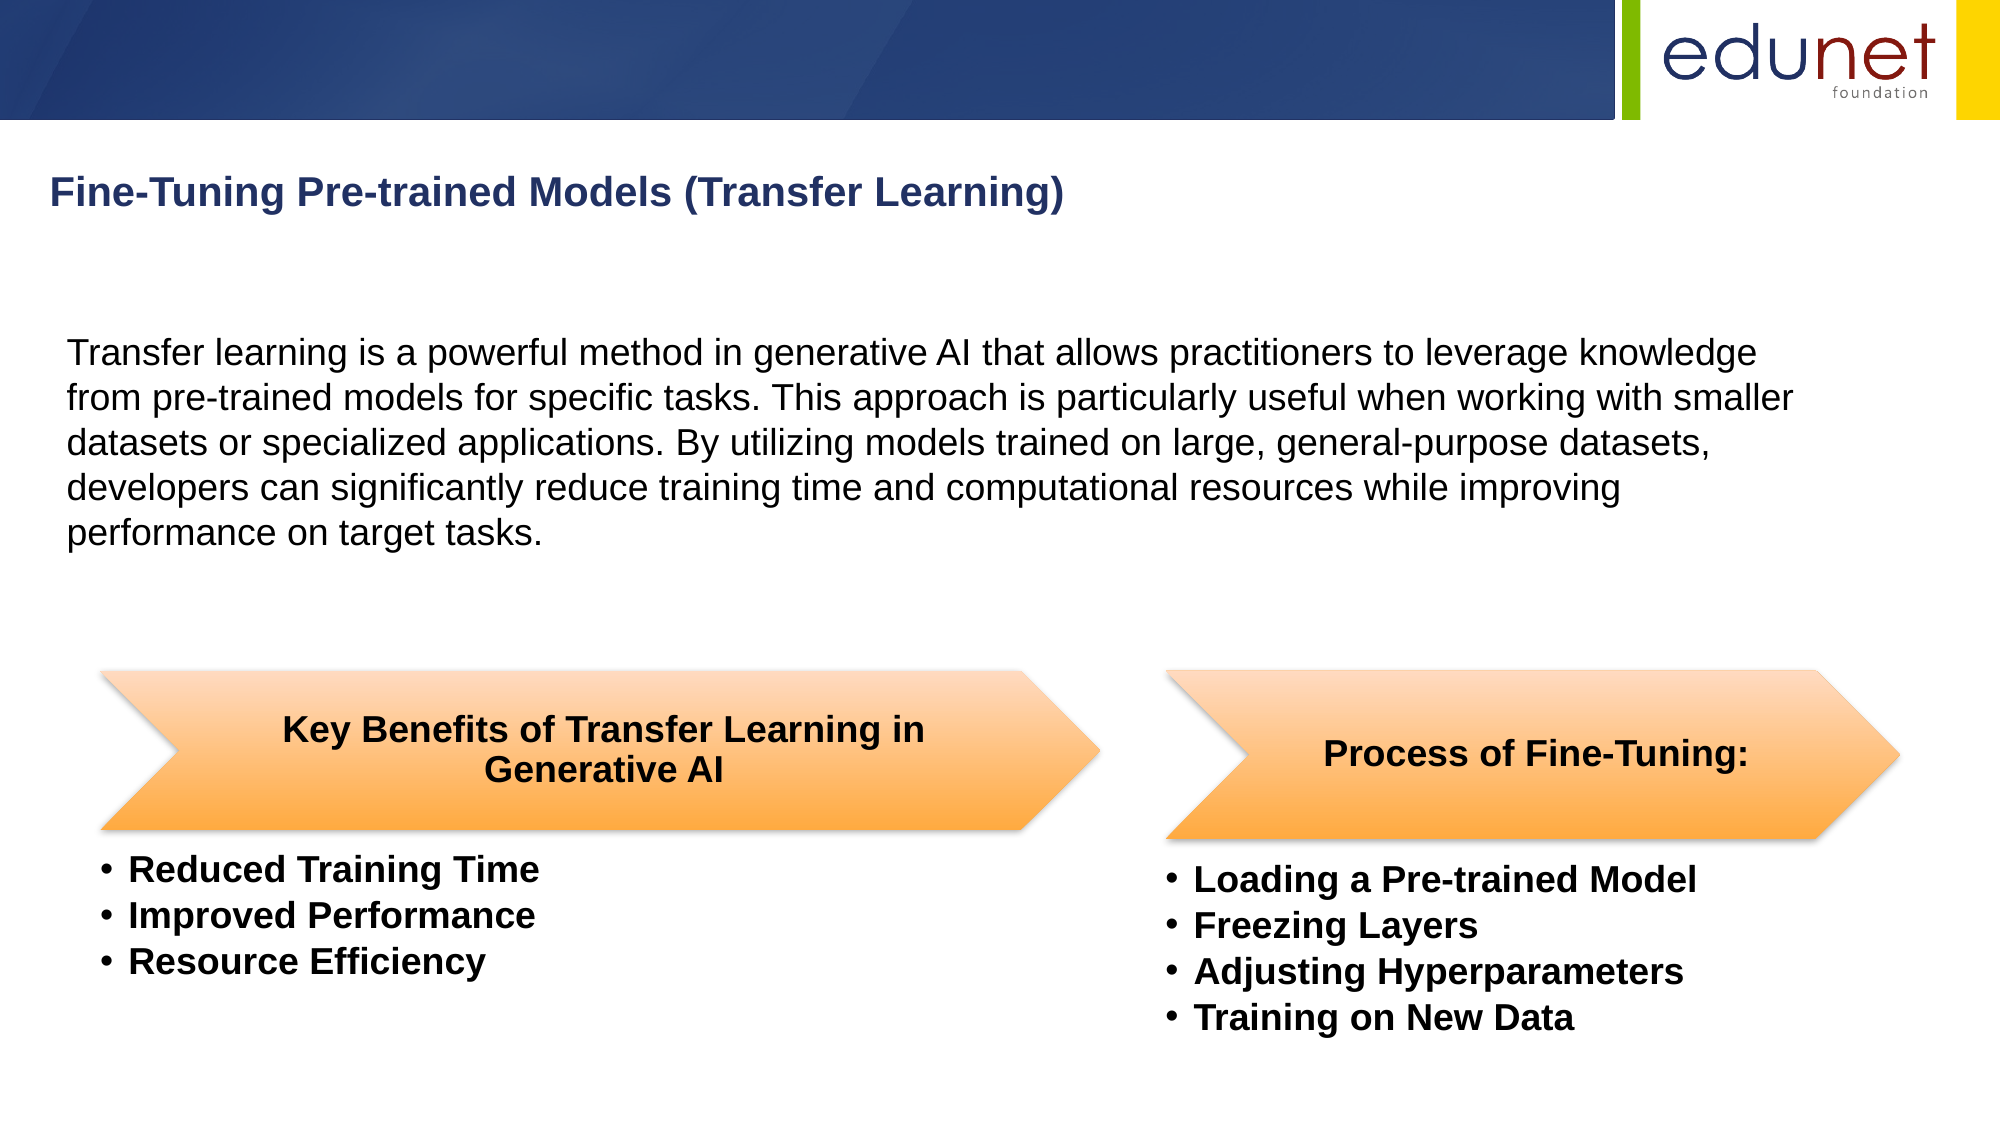

Fine-Tuning Pre-trained Models (Transfer Learning)
Transfer learning is a powerful method in generative AI that allows practitioners to leverage knowledge from pre-trained models for specific tasks. This approach is particularly useful when working with smaller datasets or specialized applications. By utilizing models trained on large, general-purpose datasets, developers can significantly reduce training time and computational resources while improving performance on target tasks.
Key Benefits of Transfer Learning in Generative AI
Reduced Training Time
Improved Performance
Resource Efficiency
Process of Fine-Tuning:
Loading a Pre-trained Model
Freezing Layers
Adjusting Hyperparameters
Training on New Data